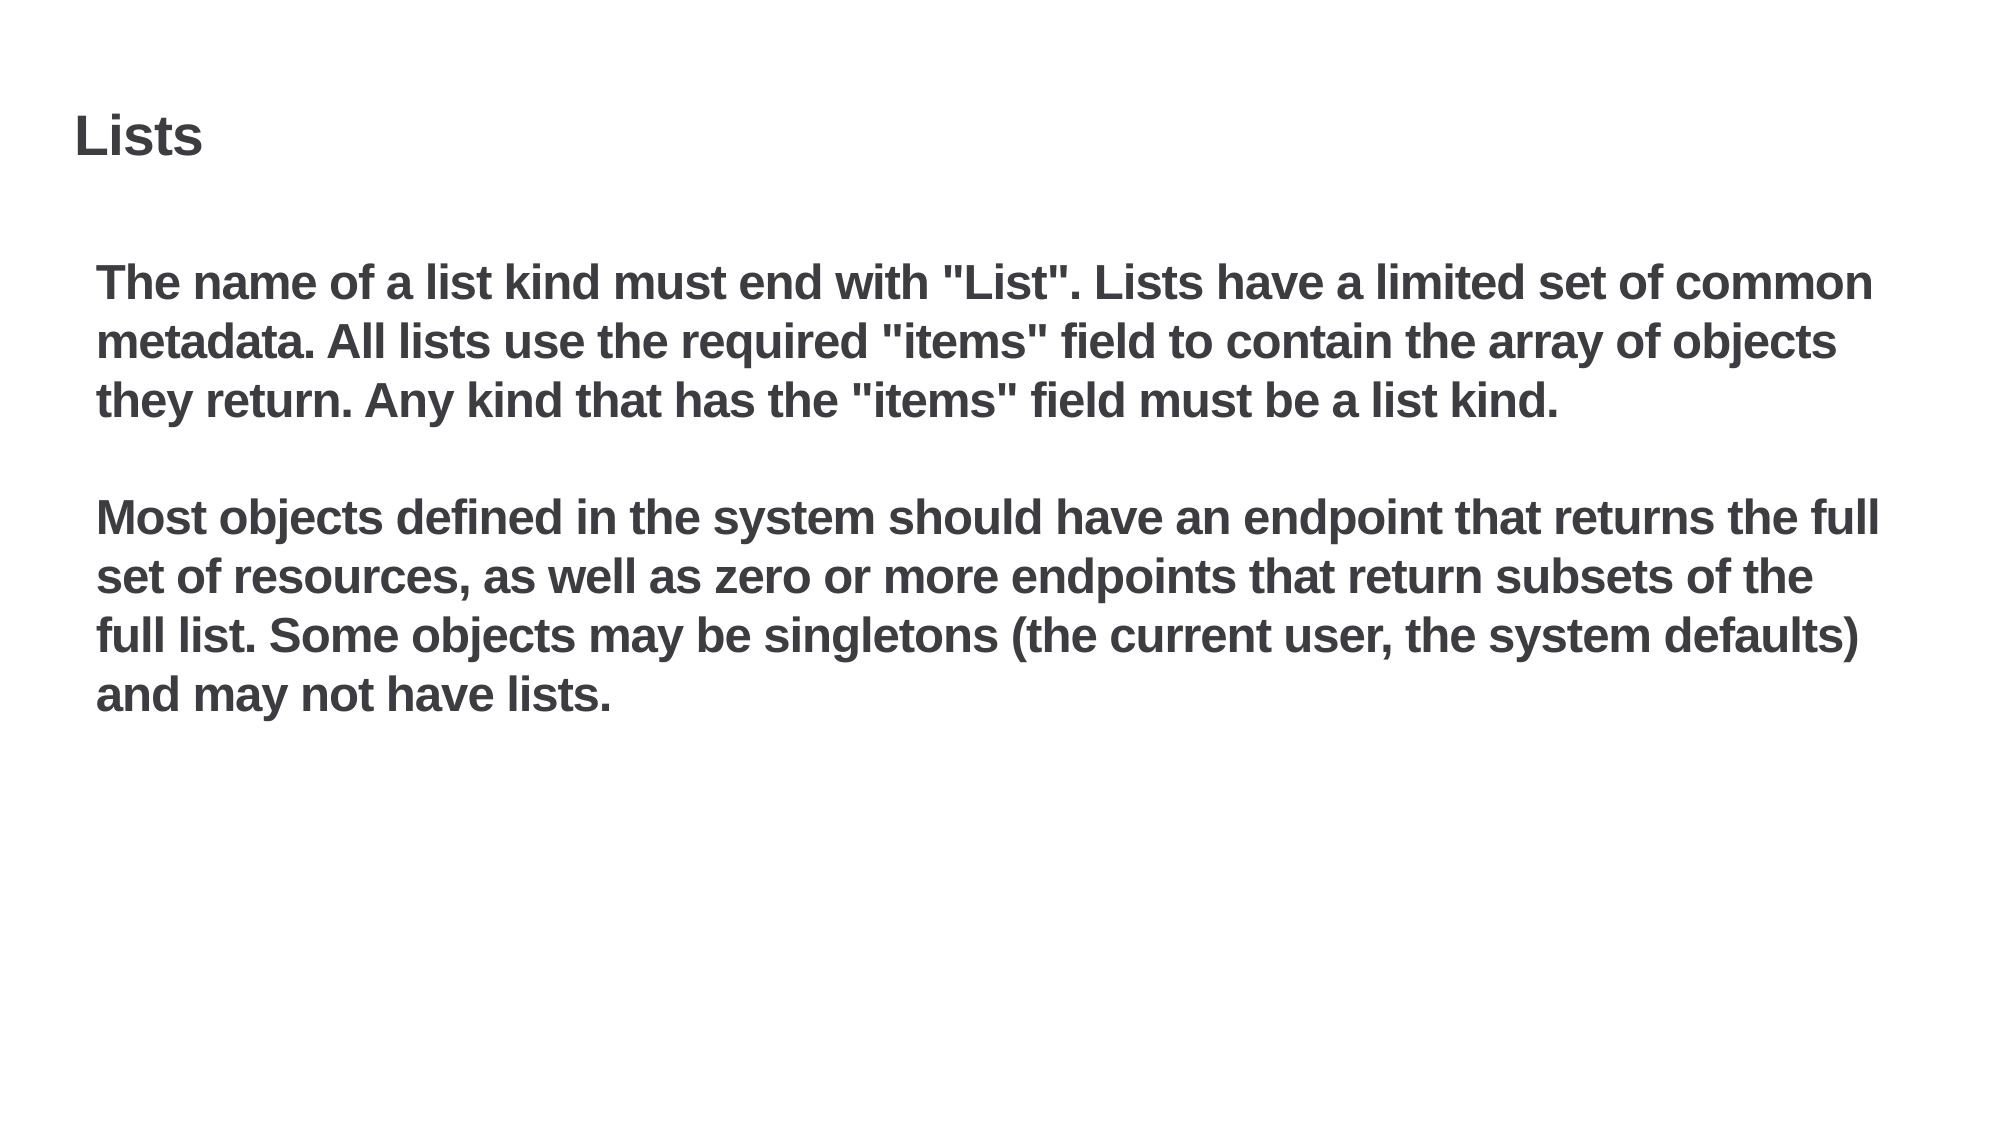

# Lists
The name of a list kind must end with "List". Lists have a limited set of common metadata. All lists use the required "items" field to contain the array of objects they return. Any kind that has the "items" field must be a list kind.

Most objects defined in the system should have an endpoint that returns the full set of resources, as well as zero or more endpoints that return subsets of the full list. Some objects may be singletons (the current user, the system defaults) and may not have lists.